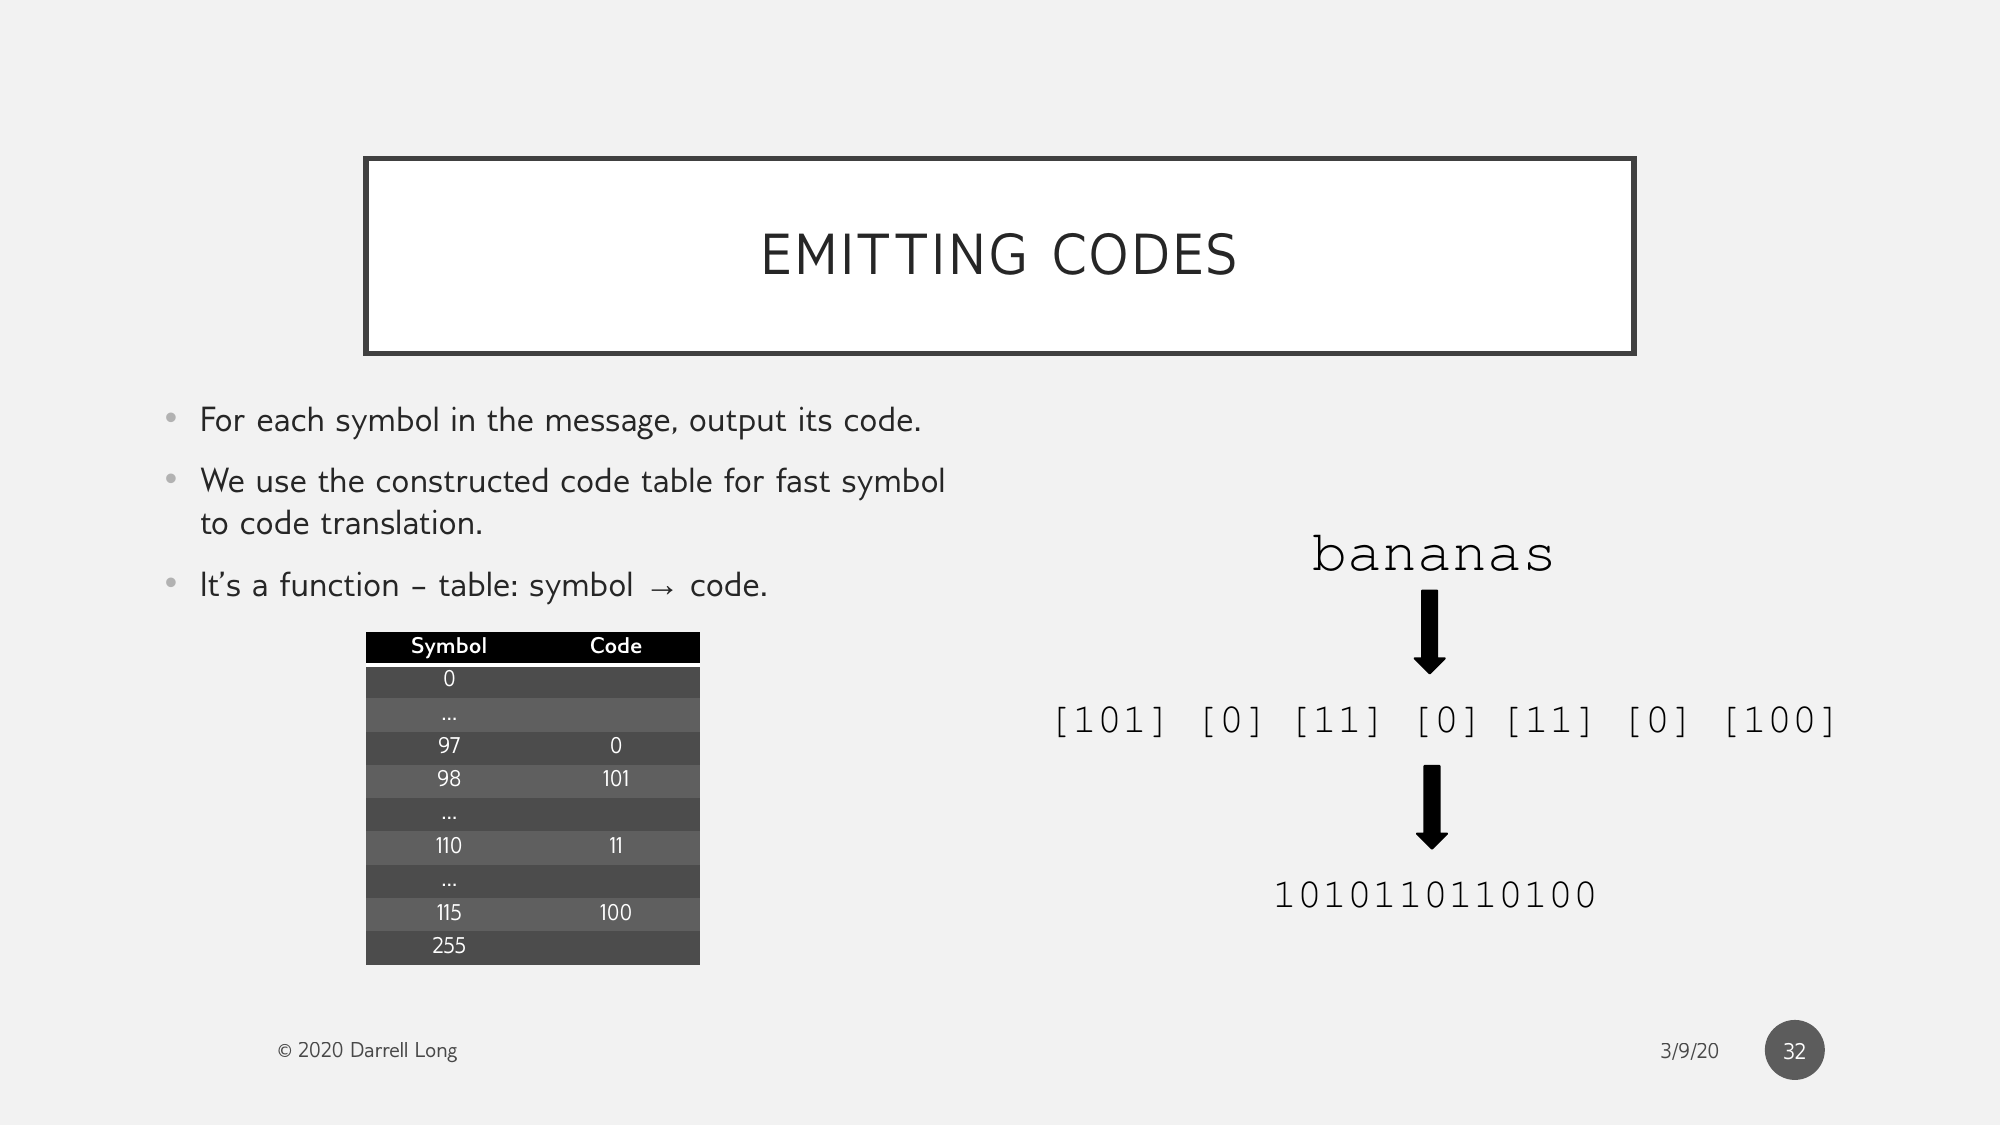

# Emitting Codes
For each symbol in the message, output its code.
We use the constructed code table for fast symbol to code translation.
It’s a function – table: symbol → code.
bananas

| Symbol | Code |
| --- | --- |
| 0 |  |
| … |  |
| 97 | 0 |
| 98 | 101 |
| … |  |
| 110 | 11 |
| … |  |
| 115 | 100 |
| 255 |  |
[0]
[11]
[0]
[100]
[11]
[101]
[0]

1010110110100
32
© 2020 Darrell Long
3/9/20